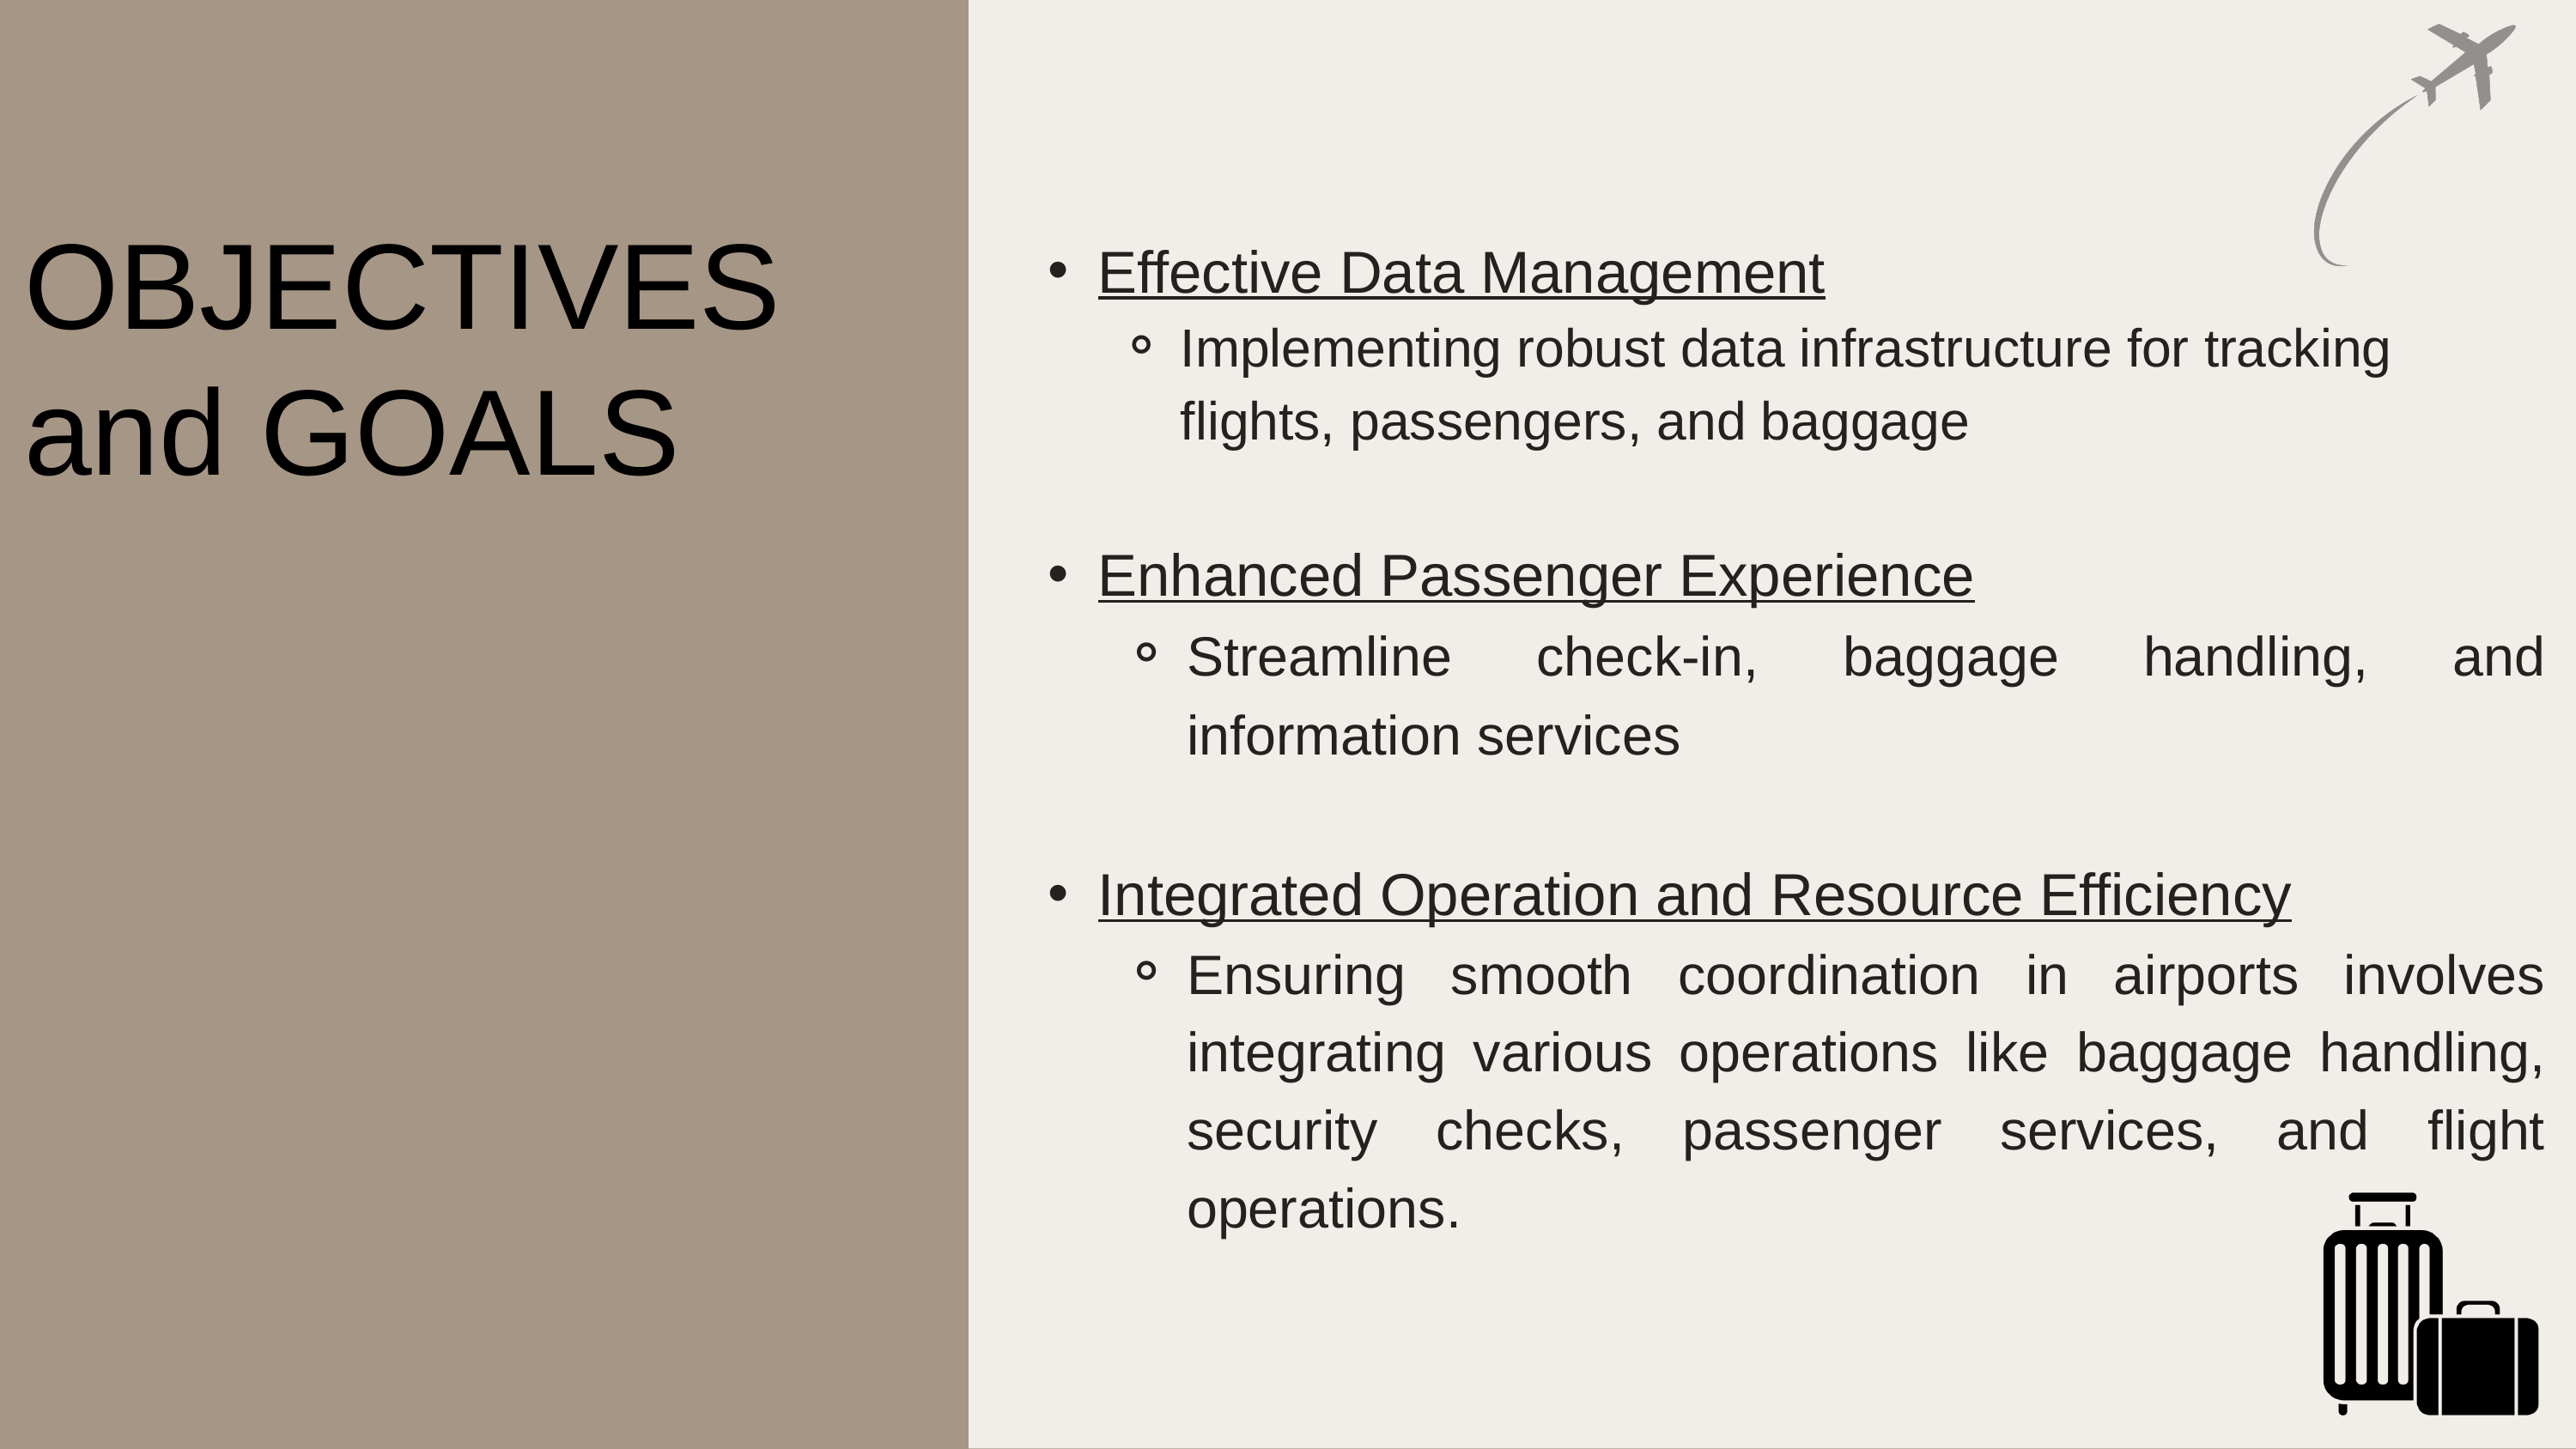

OBJECTIVES
and GOALS
Effective Data Management
Implementing robust data infrastructure for tracking flights, passengers, and baggage

Enhanced Passenger Experience
Streamline check-in, baggage handling, and information services

Integrated Operation and Resource Efficiency
Ensuring smooth coordination in airports involves integrating various operations like baggage handling, security checks, passenger services, and flight operations.